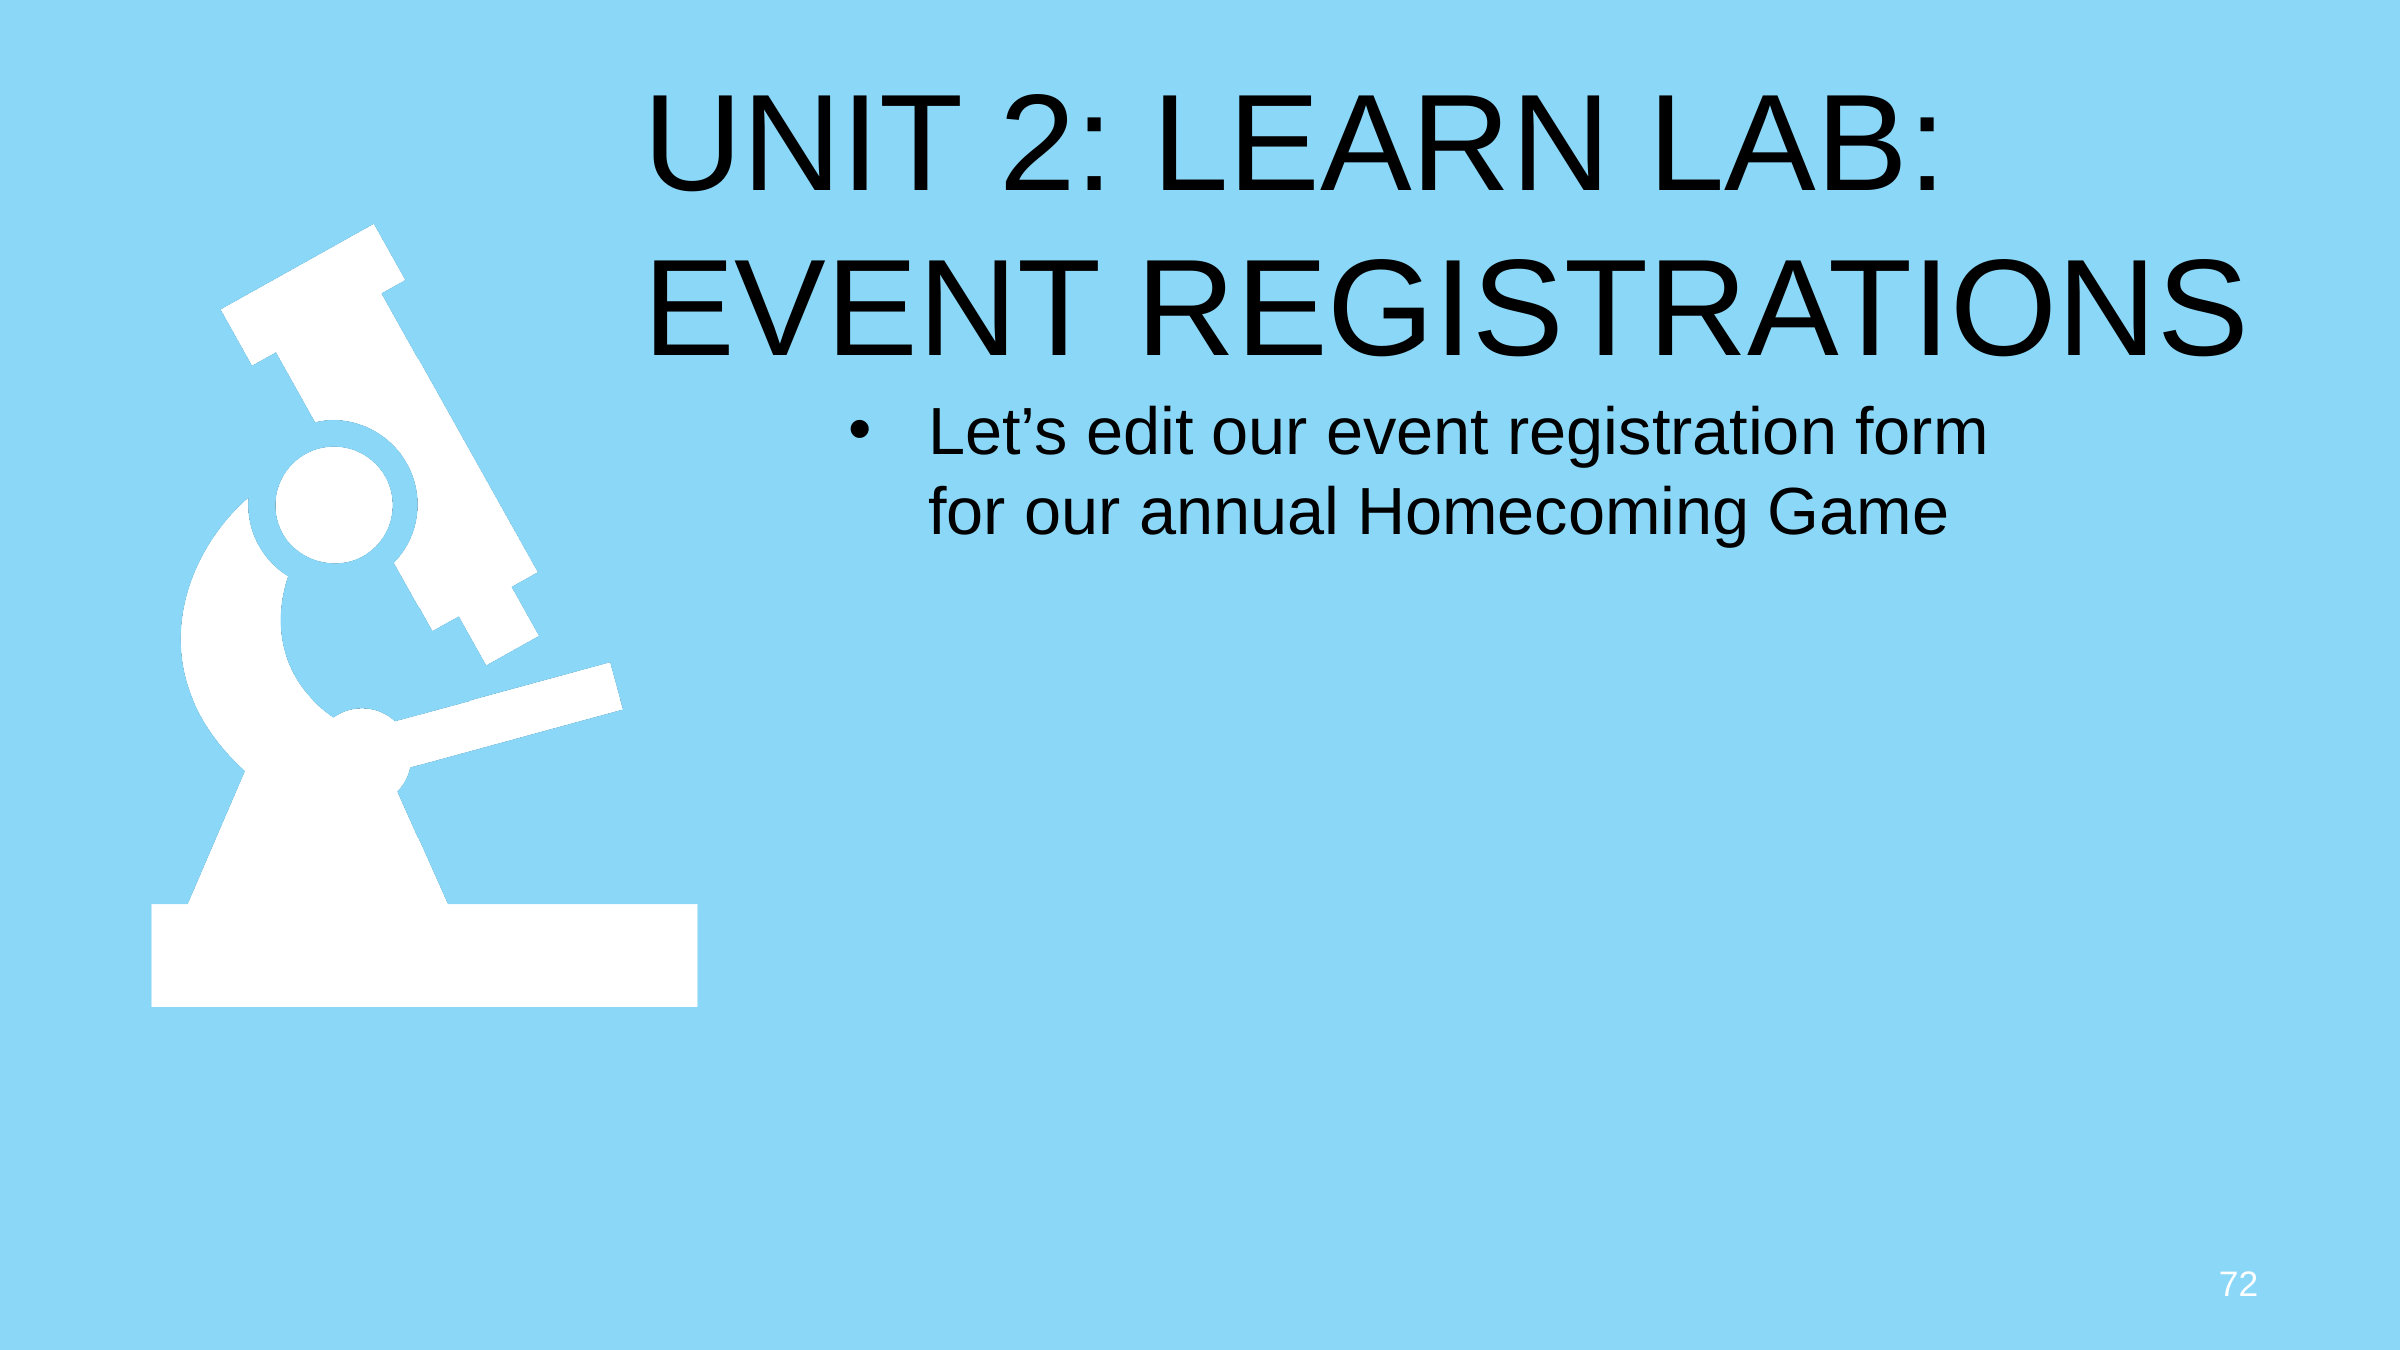

# Unit 2: learn lab: Event registrations
Let’s edit our event registration form
for our annual Homecoming Game
72